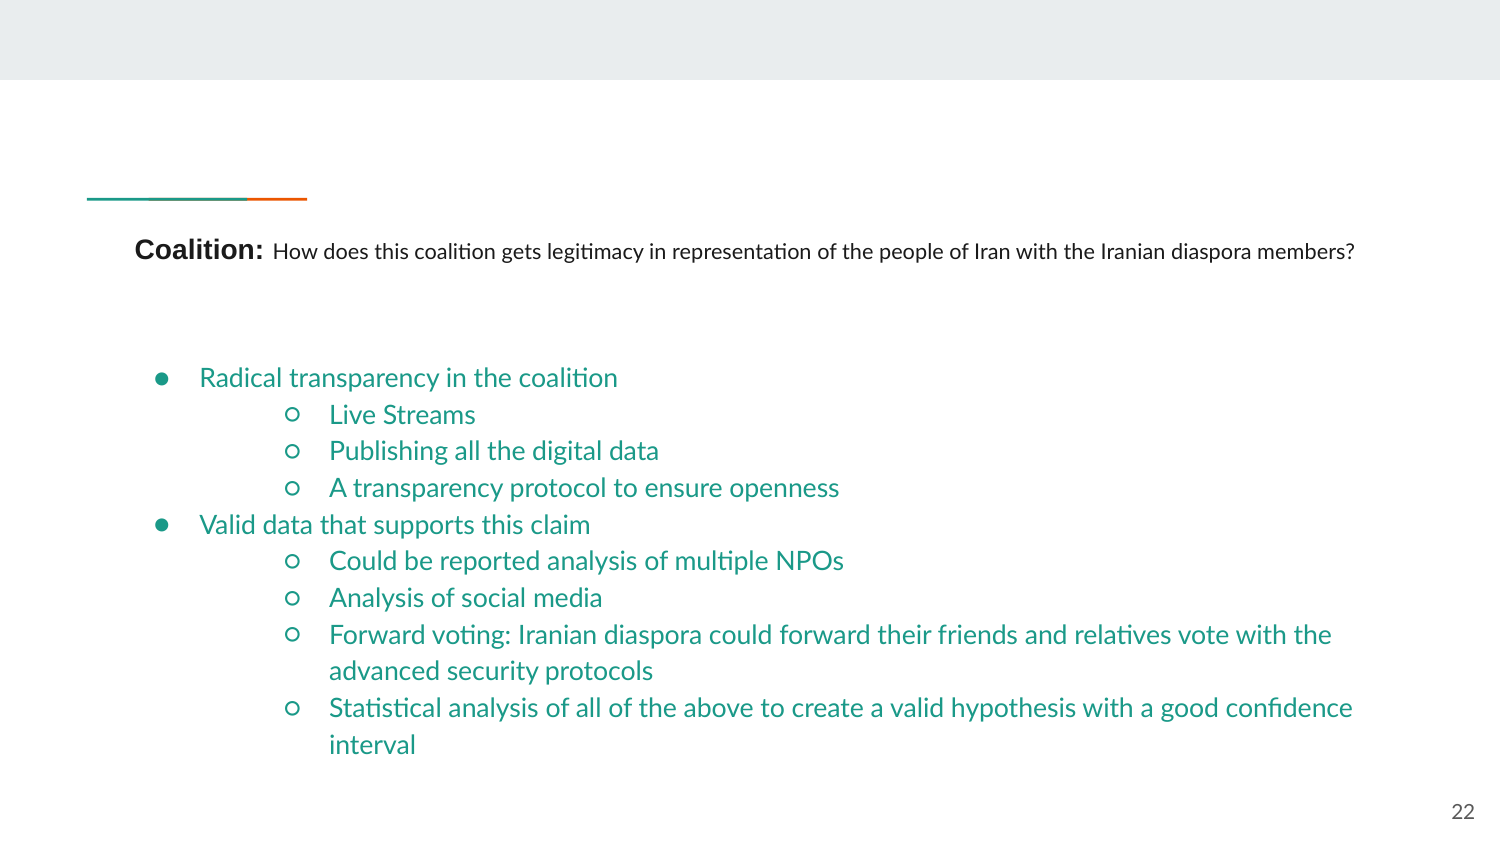

# Coalition: How does this coalition gets legitimacy in representation of the people of Iran with the Iranian diaspora members?

Radical transparency in the coalition
Live Streams
Publishing all the digital data
A transparency protocol to ensure openness
Valid data that supports this claim
Could be reported analysis of multiple NPOs
Analysis of social media
Forward voting: Iranian diaspora could forward their friends and relatives vote with the advanced security protocols
Statistical analysis of all of the above to create a valid hypothesis with a good confidence interval
22